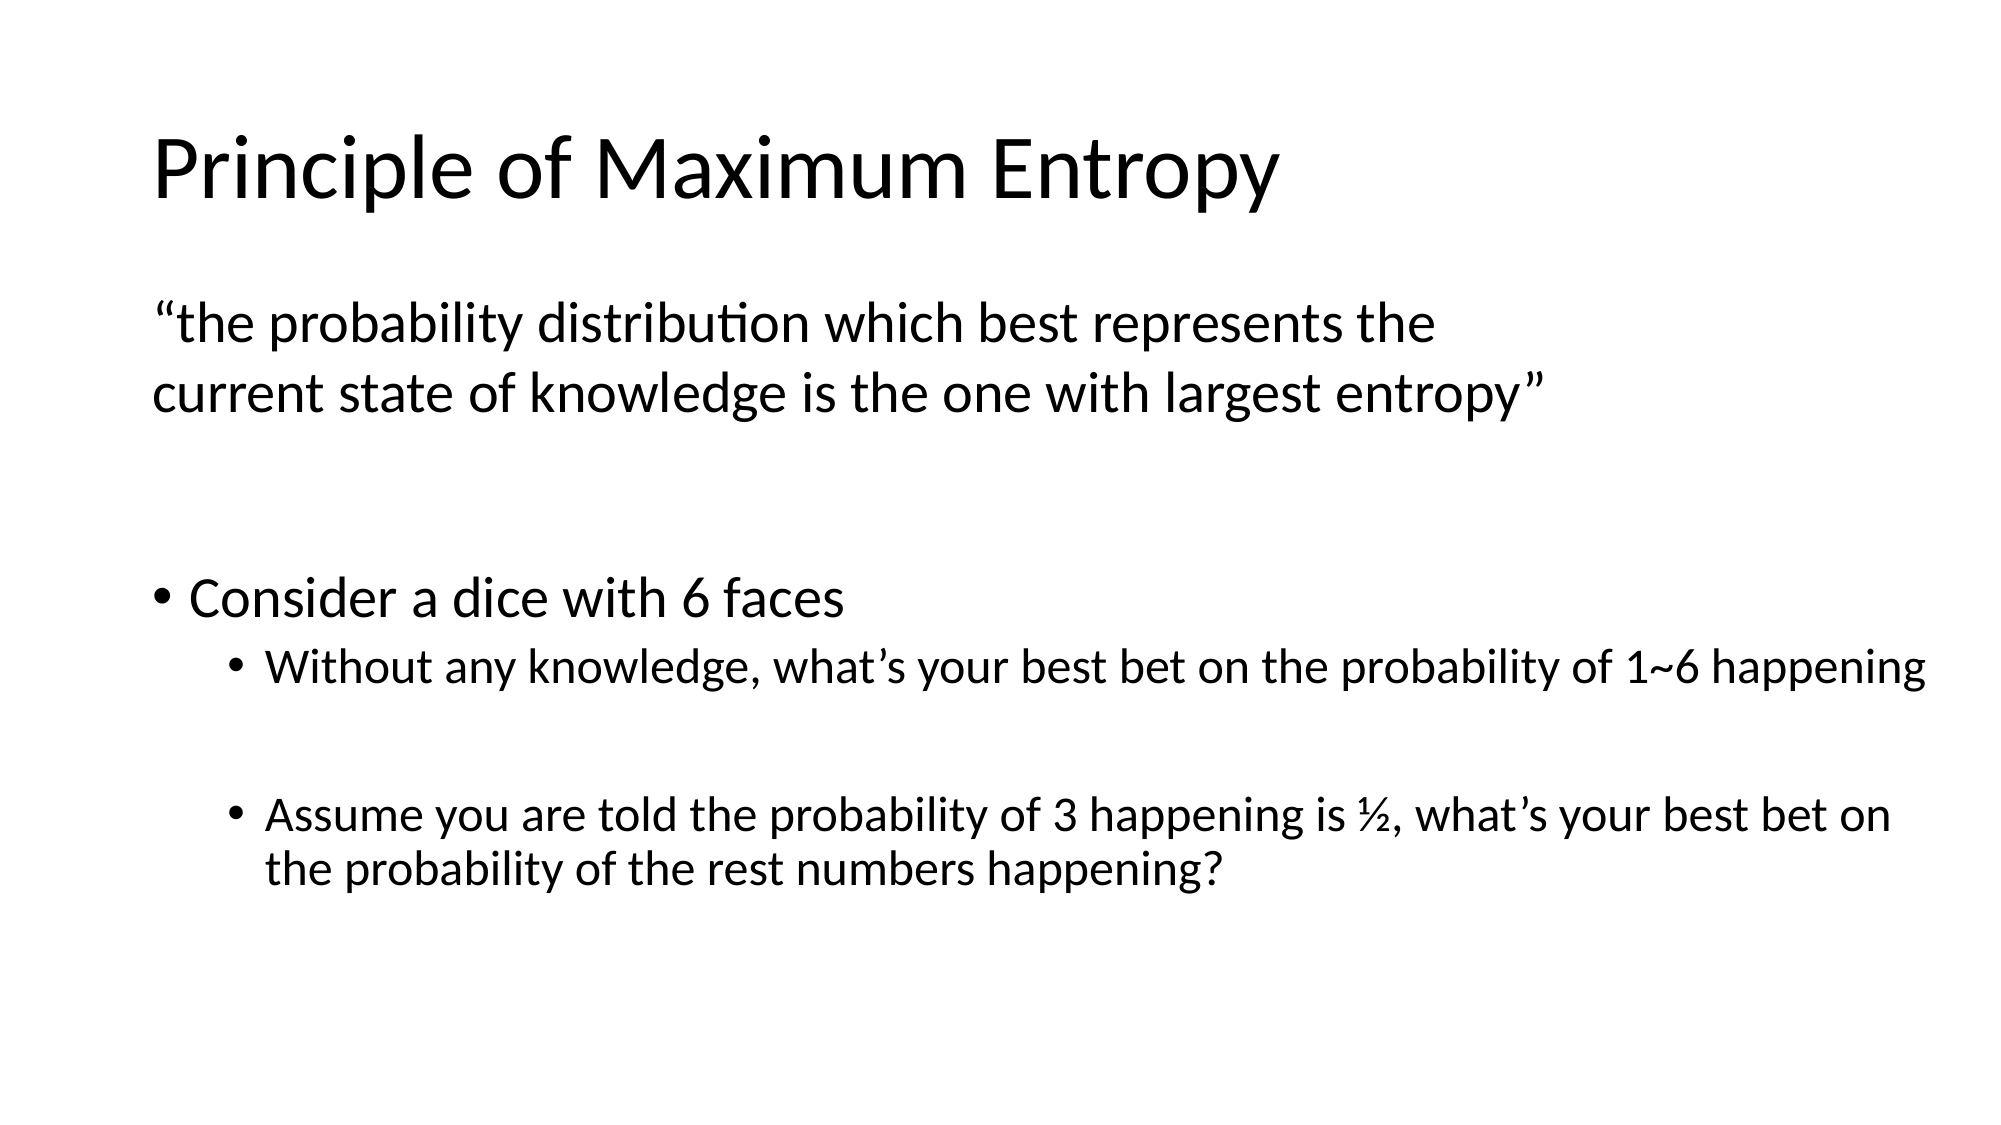

# Principle of Maximum Entropy
“the probability distribution which best represents the current state of knowledge is the one with largest entropy”
Consider a dice with 6 faces
Without any knowledge, what’s your best bet on the probability of 1~6 happening

Assume you are told the probability of 3 happening is ½, what’s your best bet on the probability of the rest numbers happening?